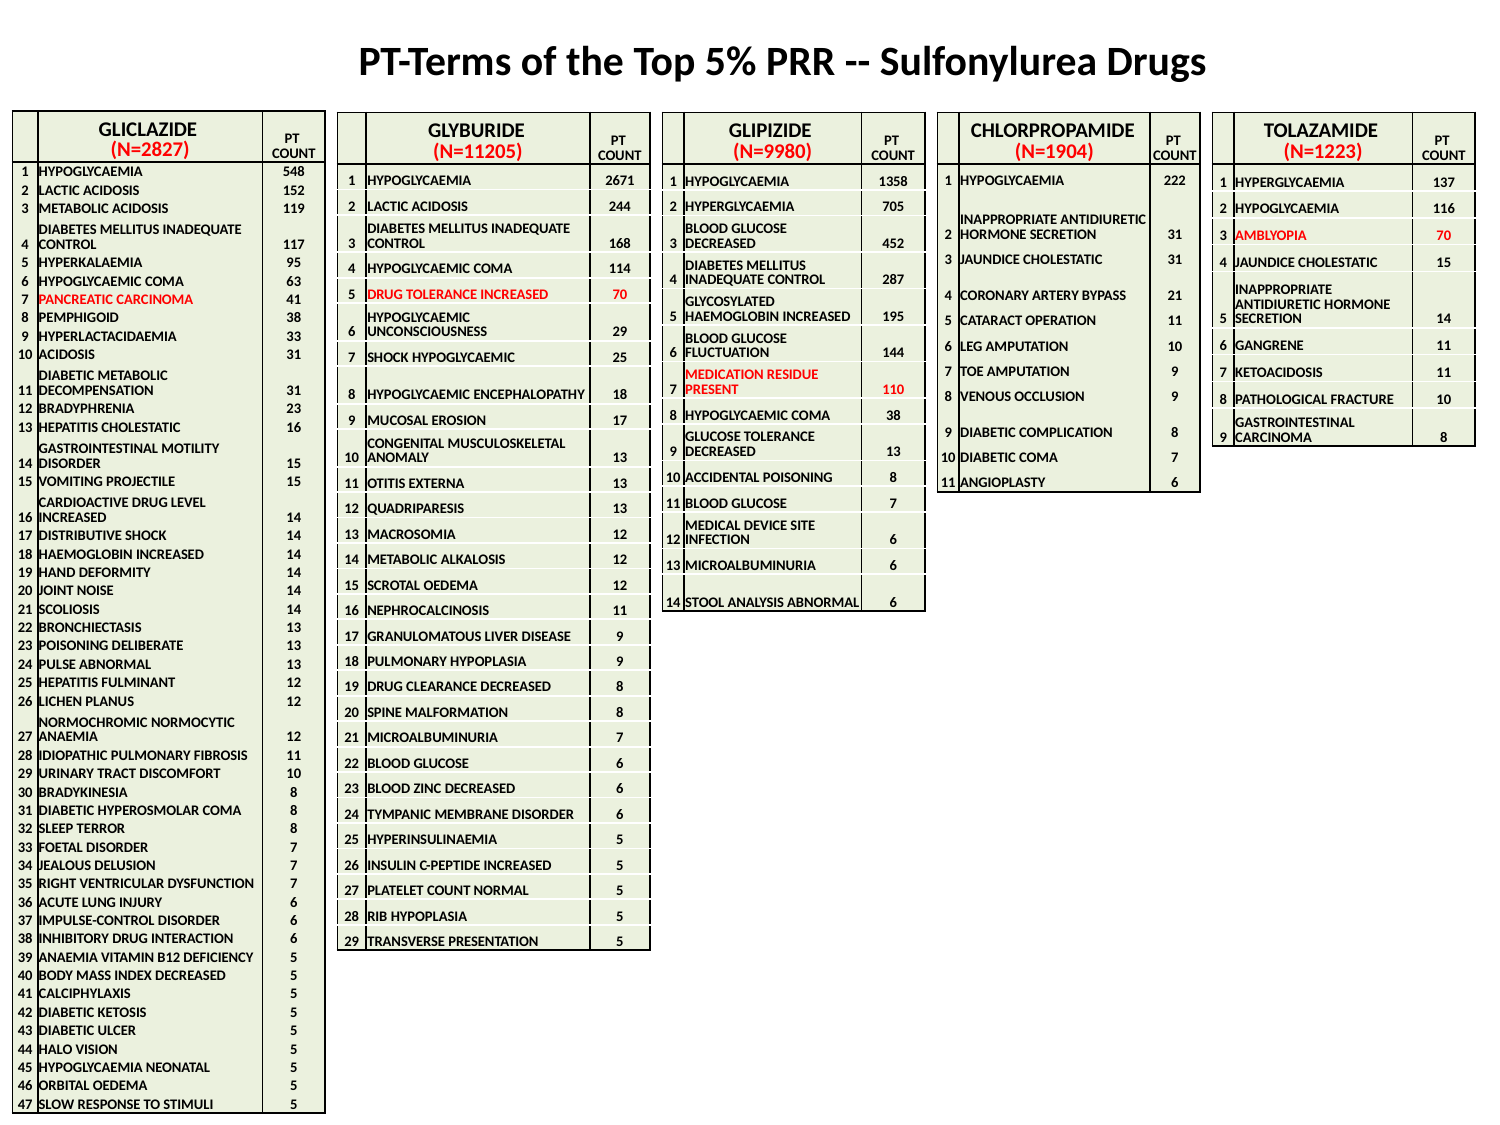

PT-Terms of the Top 5% PRR -- Sulfonylurea Drugs
|  | GLICLAZIDE (N=2827) | PT COUNT |
| --- | --- | --- |
| 1 | HYPOGLYCAEMIA | 548 |
| 2 | LACTIC ACIDOSIS | 152 |
| 3 | METABOLIC ACIDOSIS | 119 |
| 4 | DIABETES MELLITUS INADEQUATE CONTROL | 117 |
| 5 | HYPERKALAEMIA | 95 |
| 6 | HYPOGLYCAEMIC COMA | 63 |
| 7 | PANCREATIC CARCINOMA | 41 |
| 8 | PEMPHIGOID | 38 |
| 9 | HYPERLACTACIDAEMIA | 33 |
| 10 | ACIDOSIS | 31 |
| 11 | DIABETIC METABOLIC DECOMPENSATION | 31 |
| 12 | BRADYPHRENIA | 23 |
| 13 | HEPATITIS CHOLESTATIC | 16 |
| 14 | GASTROINTESTINAL MOTILITY DISORDER | 15 |
| 15 | VOMITING PROJECTILE | 15 |
| 16 | CARDIOACTIVE DRUG LEVEL INCREASED | 14 |
| 17 | DISTRIBUTIVE SHOCK | 14 |
| 18 | HAEMOGLOBIN INCREASED | 14 |
| 19 | HAND DEFORMITY | 14 |
| 20 | JOINT NOISE | 14 |
| 21 | SCOLIOSIS | 14 |
| 22 | BRONCHIECTASIS | 13 |
| 23 | POISONING DELIBERATE | 13 |
| 24 | PULSE ABNORMAL | 13 |
| 25 | HEPATITIS FULMINANT | 12 |
| 26 | LICHEN PLANUS | 12 |
| 27 | NORMOCHROMIC NORMOCYTIC ANAEMIA | 12 |
| 28 | IDIOPATHIC PULMONARY FIBROSIS | 11 |
| 29 | URINARY TRACT DISCOMFORT | 10 |
| 30 | BRADYKINESIA | 8 |
| 31 | DIABETIC HYPEROSMOLAR COMA | 8 |
| 32 | SLEEP TERROR | 8 |
| 33 | FOETAL DISORDER | 7 |
| 34 | JEALOUS DELUSION | 7 |
| 35 | RIGHT VENTRICULAR DYSFUNCTION | 7 |
| 36 | ACUTE LUNG INJURY | 6 |
| 37 | IMPULSE-CONTROL DISORDER | 6 |
| 38 | INHIBITORY DRUG INTERACTION | 6 |
| 39 | ANAEMIA VITAMIN B12 DEFICIENCY | 5 |
| 40 | BODY MASS INDEX DECREASED | 5 |
| 41 | CALCIPHYLAXIS | 5 |
| 42 | DIABETIC KETOSIS | 5 |
| 43 | DIABETIC ULCER | 5 |
| 44 | HALO VISION | 5 |
| 45 | HYPOGLYCAEMIA NEONATAL | 5 |
| 46 | ORBITAL OEDEMA | 5 |
| 47 | SLOW RESPONSE TO STIMULI | 5 |
|  | GLYBURIDE (N=11205) | PT COUNT |
| --- | --- | --- |
| 1 | HYPOGLYCAEMIA | 2671 |
| 2 | LACTIC ACIDOSIS | 244 |
| 3 | DIABETES MELLITUS INADEQUATE CONTROL | 168 |
| 4 | HYPOGLYCAEMIC COMA | 114 |
| 5 | DRUG TOLERANCE INCREASED | 70 |
| 6 | HYPOGLYCAEMIC UNCONSCIOUSNESS | 29 |
| 7 | SHOCK HYPOGLYCAEMIC | 25 |
| 8 | HYPOGLYCAEMIC ENCEPHALOPATHY | 18 |
| 9 | MUCOSAL EROSION | 17 |
| 10 | CONGENITAL MUSCULOSKELETAL ANOMALY | 13 |
| 11 | OTITIS EXTERNA | 13 |
| 12 | QUADRIPARESIS | 13 |
| 13 | MACROSOMIA | 12 |
| 14 | METABOLIC ALKALOSIS | 12 |
| 15 | SCROTAL OEDEMA | 12 |
| 16 | NEPHROCALCINOSIS | 11 |
| 17 | GRANULOMATOUS LIVER DISEASE | 9 |
| 18 | PULMONARY HYPOPLASIA | 9 |
| 19 | DRUG CLEARANCE DECREASED | 8 |
| 20 | SPINE MALFORMATION | 8 |
| 21 | MICROALBUMINURIA | 7 |
| 22 | BLOOD GLUCOSE | 6 |
| 23 | BLOOD ZINC DECREASED | 6 |
| 24 | TYMPANIC MEMBRANE DISORDER | 6 |
| 25 | HYPERINSULINAEMIA | 5 |
| 26 | INSULIN C-PEPTIDE INCREASED | 5 |
| 27 | PLATELET COUNT NORMAL | 5 |
| 28 | RIB HYPOPLASIA | 5 |
| 29 | TRANSVERSE PRESENTATION | 5 |
|  | GLIPIZIDE (N=9980) | PT COUNT |
| --- | --- | --- |
| 1 | HYPOGLYCAEMIA | 1358 |
| 2 | HYPERGLYCAEMIA | 705 |
| 3 | BLOOD GLUCOSE DECREASED | 452 |
| 4 | DIABETES MELLITUS INADEQUATE CONTROL | 287 |
| 5 | GLYCOSYLATED HAEMOGLOBIN INCREASED | 195 |
| 6 | BLOOD GLUCOSE FLUCTUATION | 144 |
| 7 | MEDICATION RESIDUE PRESENT | 110 |
| 8 | HYPOGLYCAEMIC COMA | 38 |
| 9 | GLUCOSE TOLERANCE DECREASED | 13 |
| 10 | ACCIDENTAL POISONING | 8 |
| 11 | BLOOD GLUCOSE | 7 |
| 12 | MEDICAL DEVICE SITE INFECTION | 6 |
| 13 | MICROALBUMINURIA | 6 |
| 14 | STOOL ANALYSIS ABNORMAL | 6 |
|  | CHLORPROPAMIDE (N=1904) | PT COUNT |
| --- | --- | --- |
| 1 | HYPOGLYCAEMIA | 222 |
| 2 | INAPPROPRIATE ANTIDIURETIC HORMONE SECRETION | 31 |
| 3 | JAUNDICE CHOLESTATIC | 31 |
| 4 | CORONARY ARTERY BYPASS | 21 |
| 5 | CATARACT OPERATION | 11 |
| 6 | LEG AMPUTATION | 10 |
| 7 | TOE AMPUTATION | 9 |
| 8 | VENOUS OCCLUSION | 9 |
| 9 | DIABETIC COMPLICATION | 8 |
| 10 | DIABETIC COMA | 7 |
| 11 | ANGIOPLASTY | 6 |
|  | TOLAZAMIDE (N=1223) | PT COUNT |
| --- | --- | --- |
| 1 | HYPERGLYCAEMIA | 137 |
| 2 | HYPOGLYCAEMIA | 116 |
| 3 | AMBLYOPIA | 70 |
| 4 | JAUNDICE CHOLESTATIC | 15 |
| 5 | INAPPROPRIATE ANTIDIURETIC HORMONE SECRETION | 14 |
| 6 | GANGRENE | 11 |
| 7 | KETOACIDOSIS | 11 |
| 8 | PATHOLOGICAL FRACTURE | 10 |
| 9 | GASTROINTESTINAL CARCINOMA | 8 |